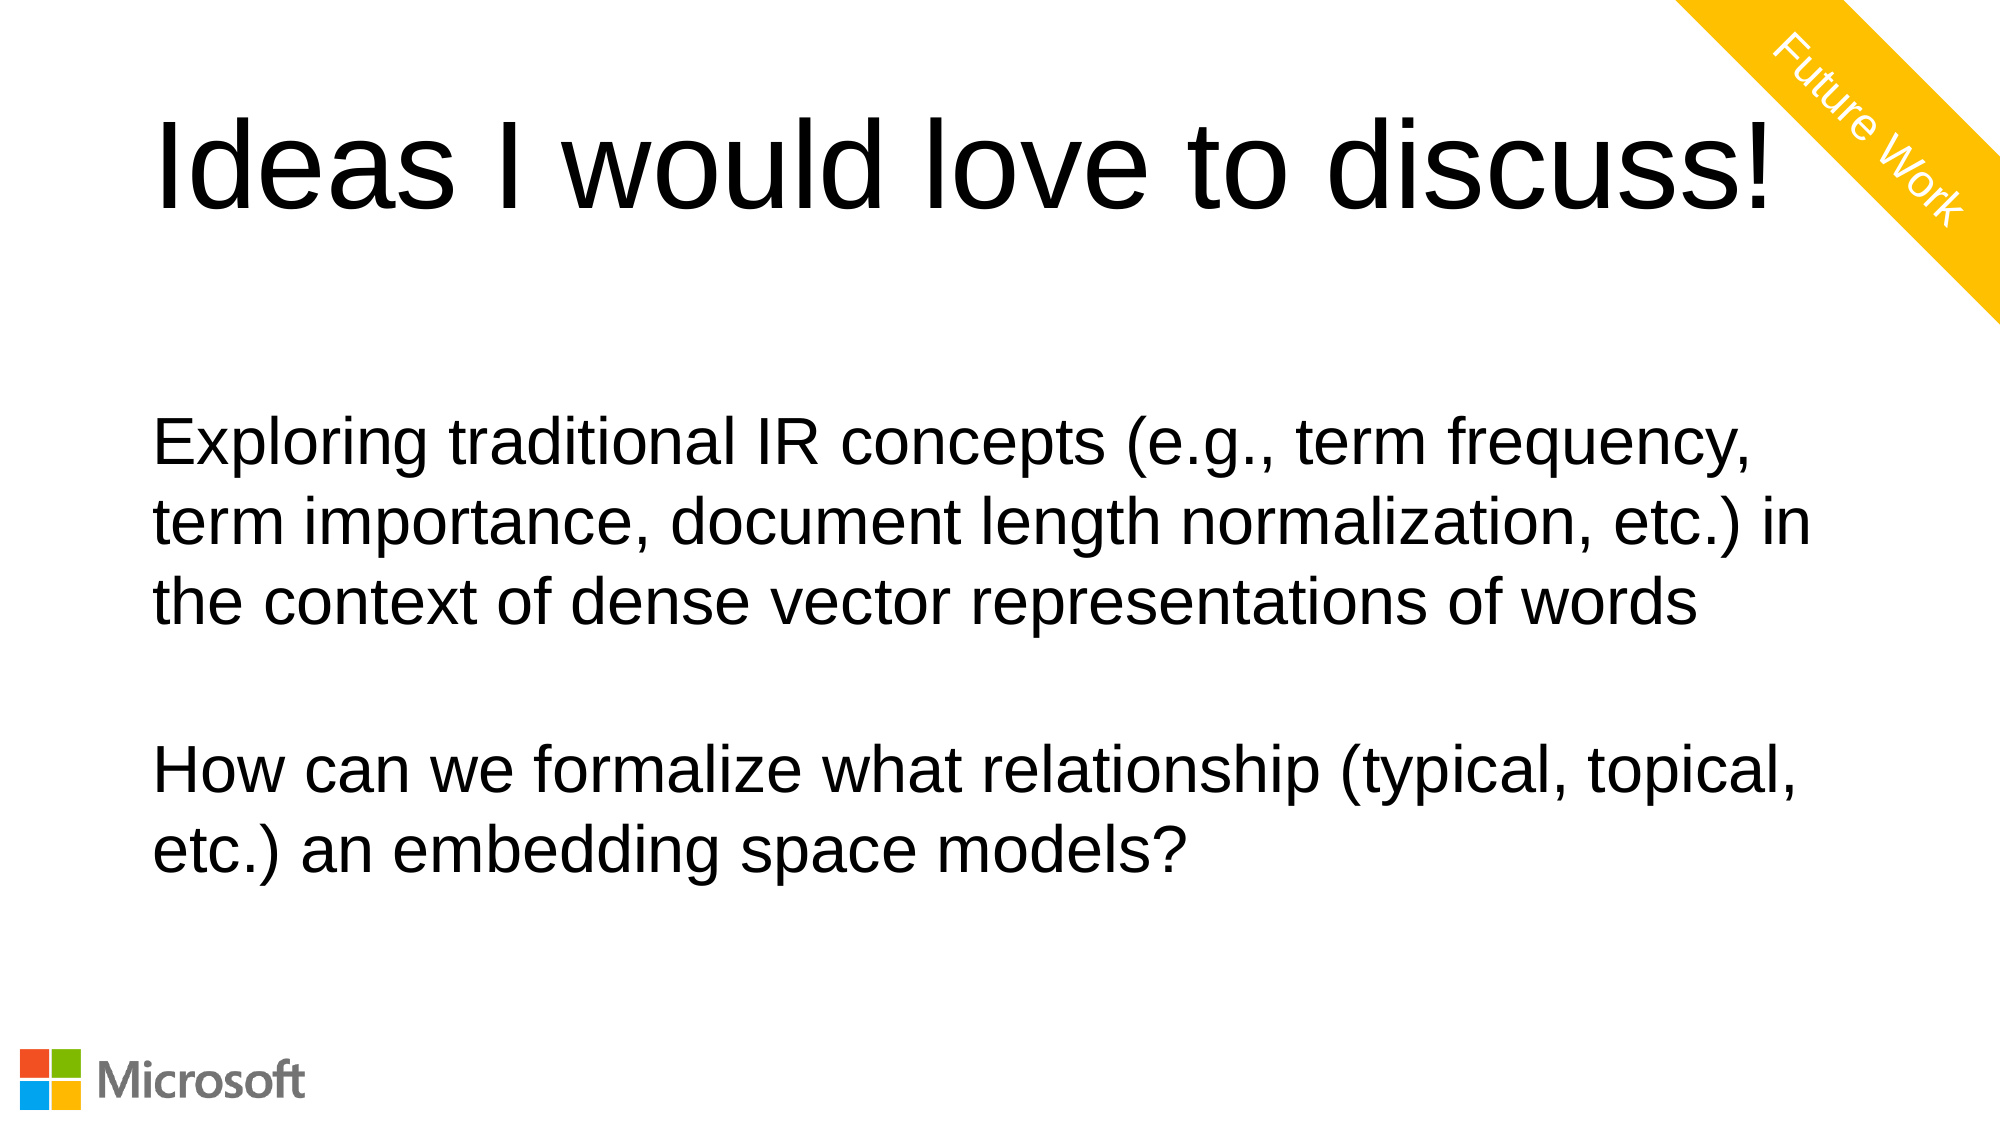

# Ideas I would love to discuss!
Future Work
Exploring traditional IR concepts (e.g., term frequency, term importance, document length normalization, etc.) in the context of dense vector representations of words
How can we formalize what relationship (typical, topical, etc.) an embedding space models?